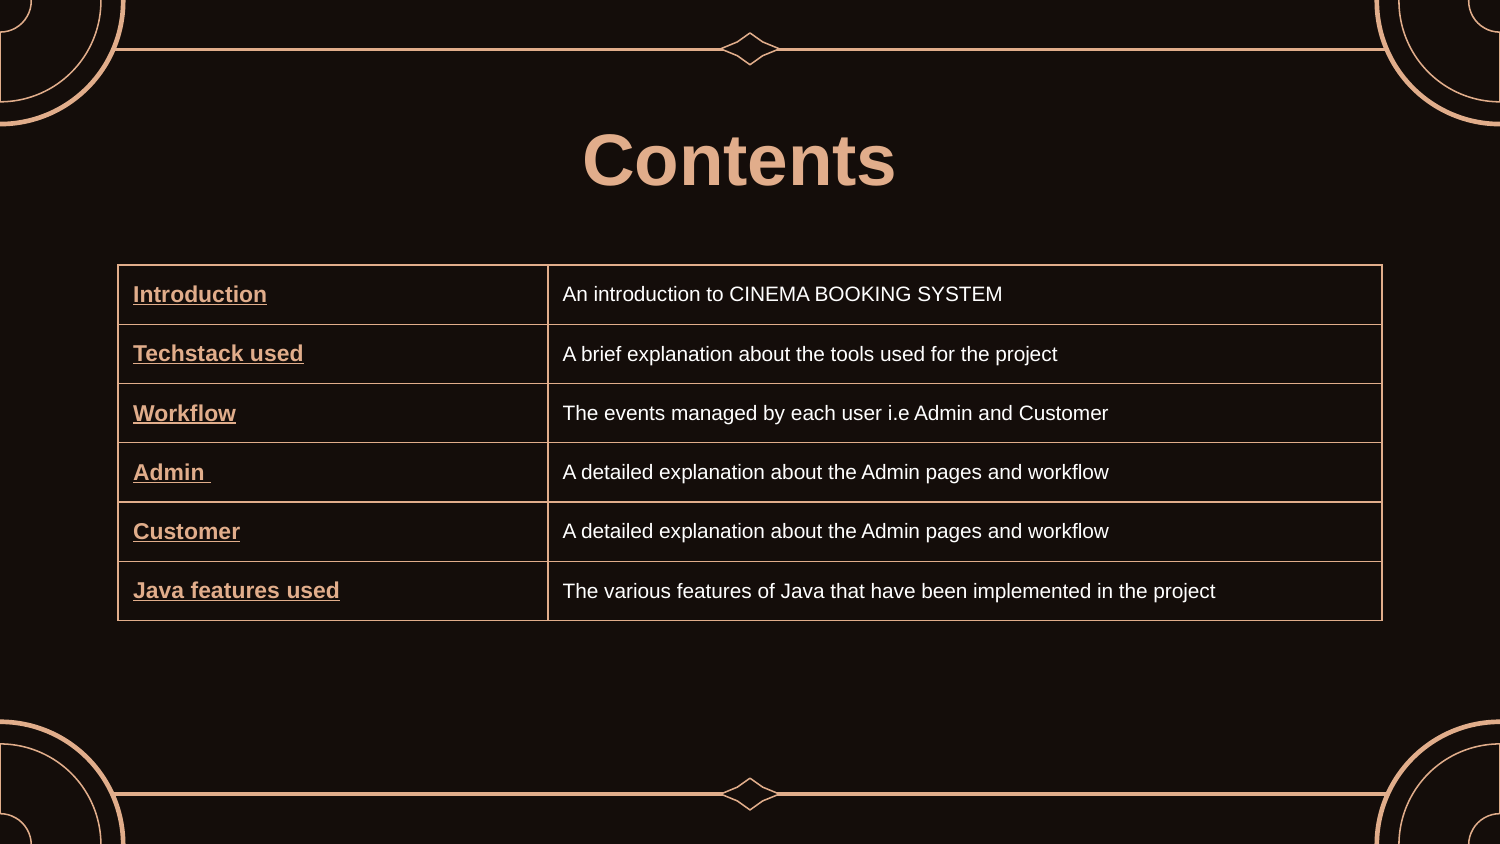

# Contents

| Introduction | An introduction to CINEMA BOOKING SYSTEM |
| --- | --- |
| Techstack used | A brief explanation about the tools used for the project |
| Workflow | The events managed by each user i.e Admin and Customer |
| Admin | A detailed explanation about the Admin pages and workflow |
| Customer | A detailed explanation about the Admin pages and workflow |
| Java features used | The various features of Java that have been implemented in the project |